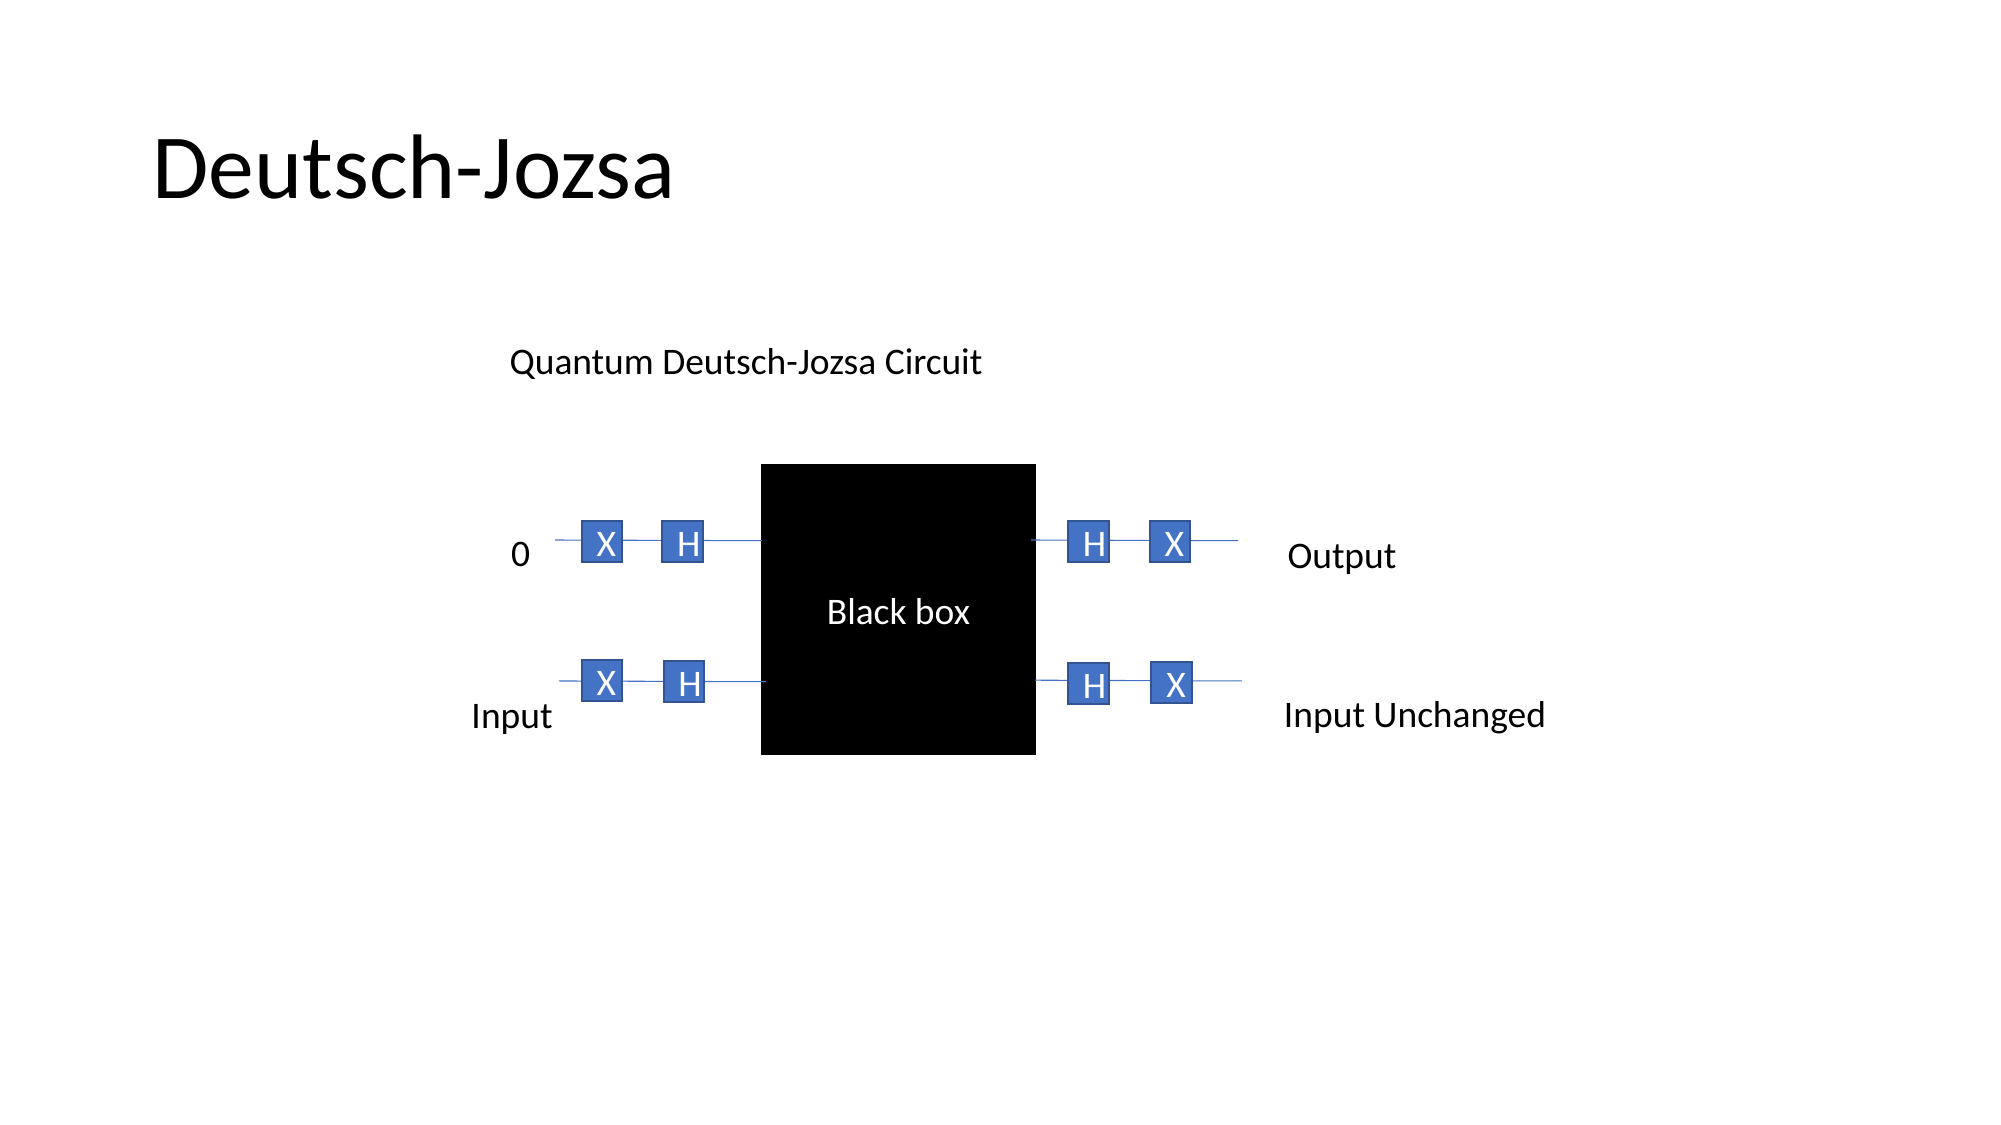

# Deutsch-Jozsa
Quantum Deutsch-Jozsa Circuit
Black box
0
X
H
H
X
Output
X
H
X
H
Input Unchanged
Input